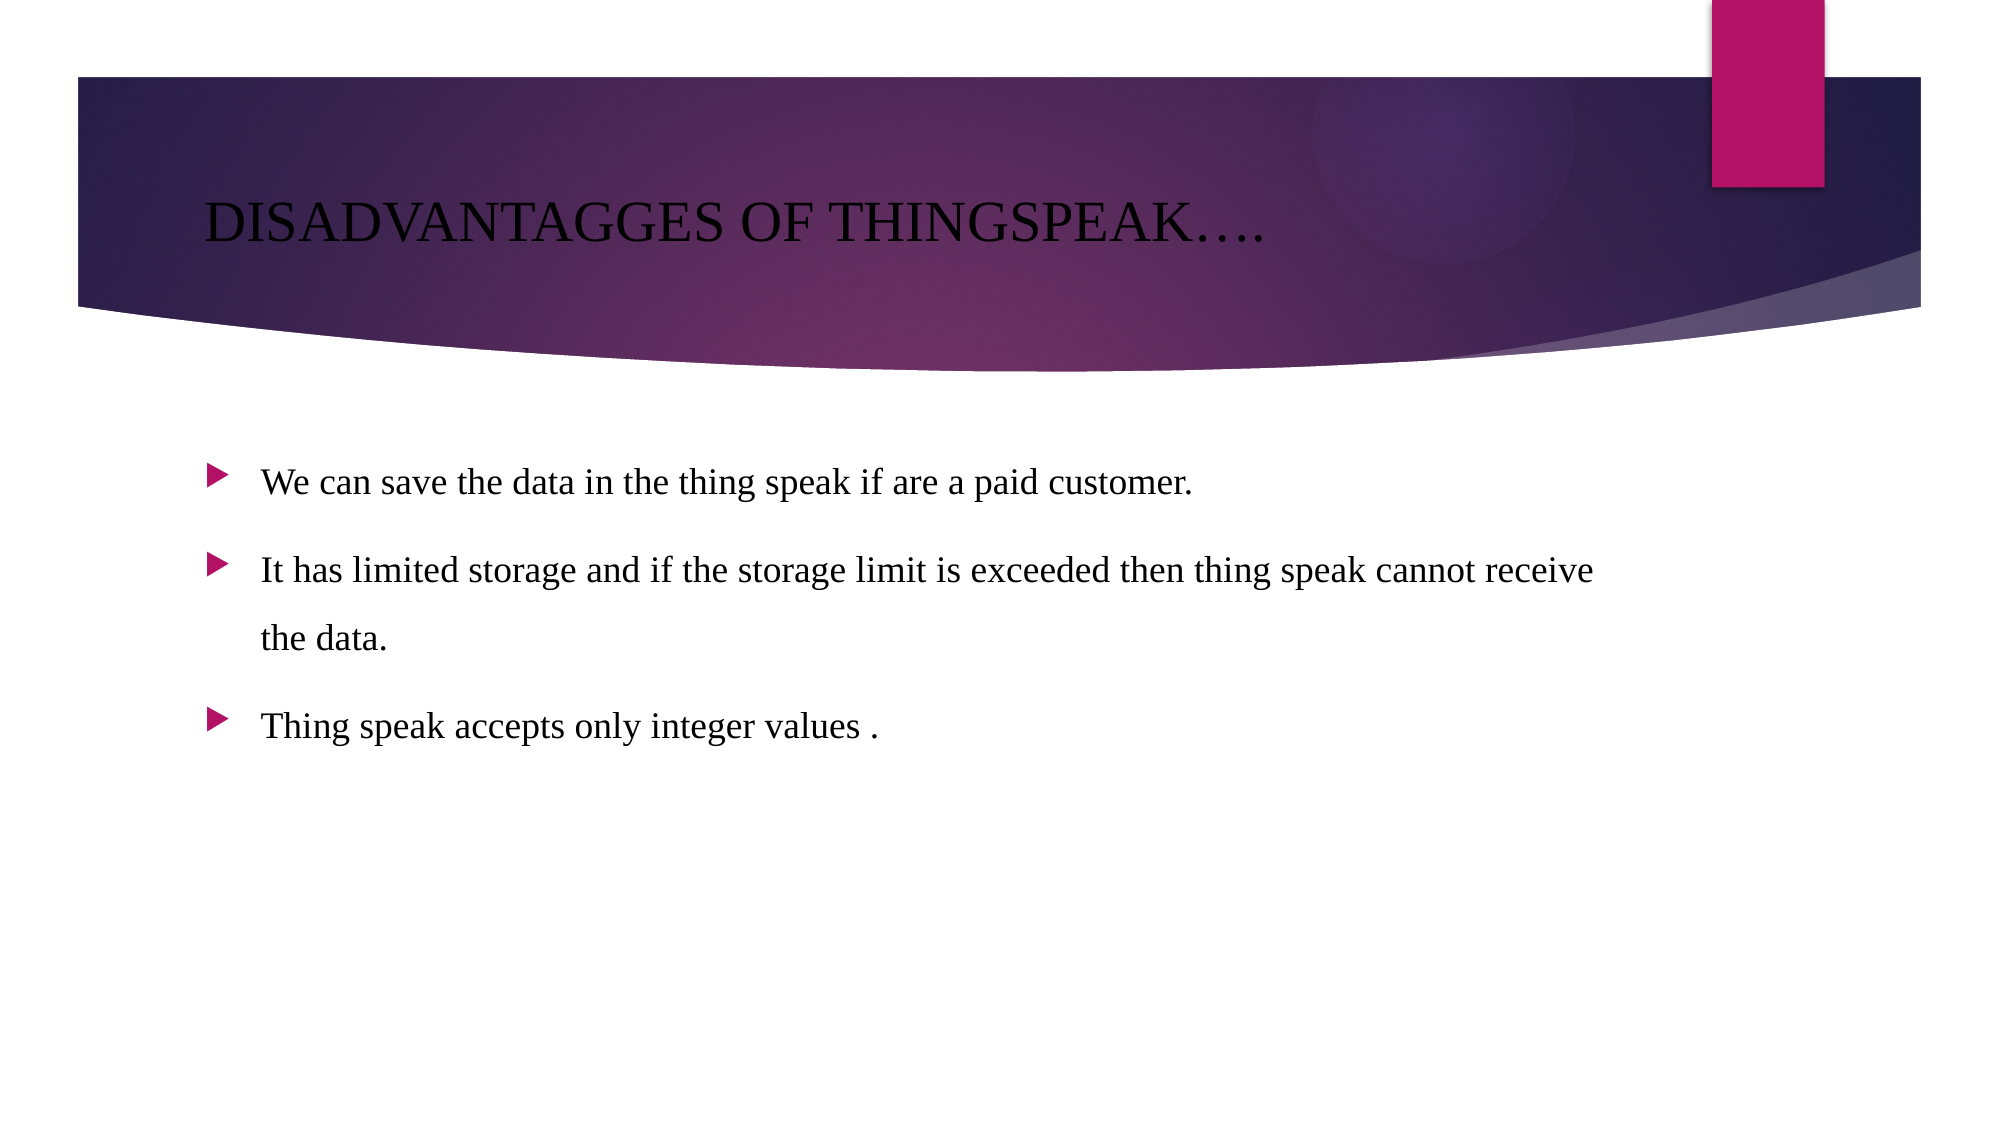

# DISADVANTAGGES OF THINGSPEAK….
We can save the data in the thing speak if are a paid customer.
It has limited storage and if the storage limit is exceeded then thing speak cannot receive the data.
Thing speak accepts only integer values .